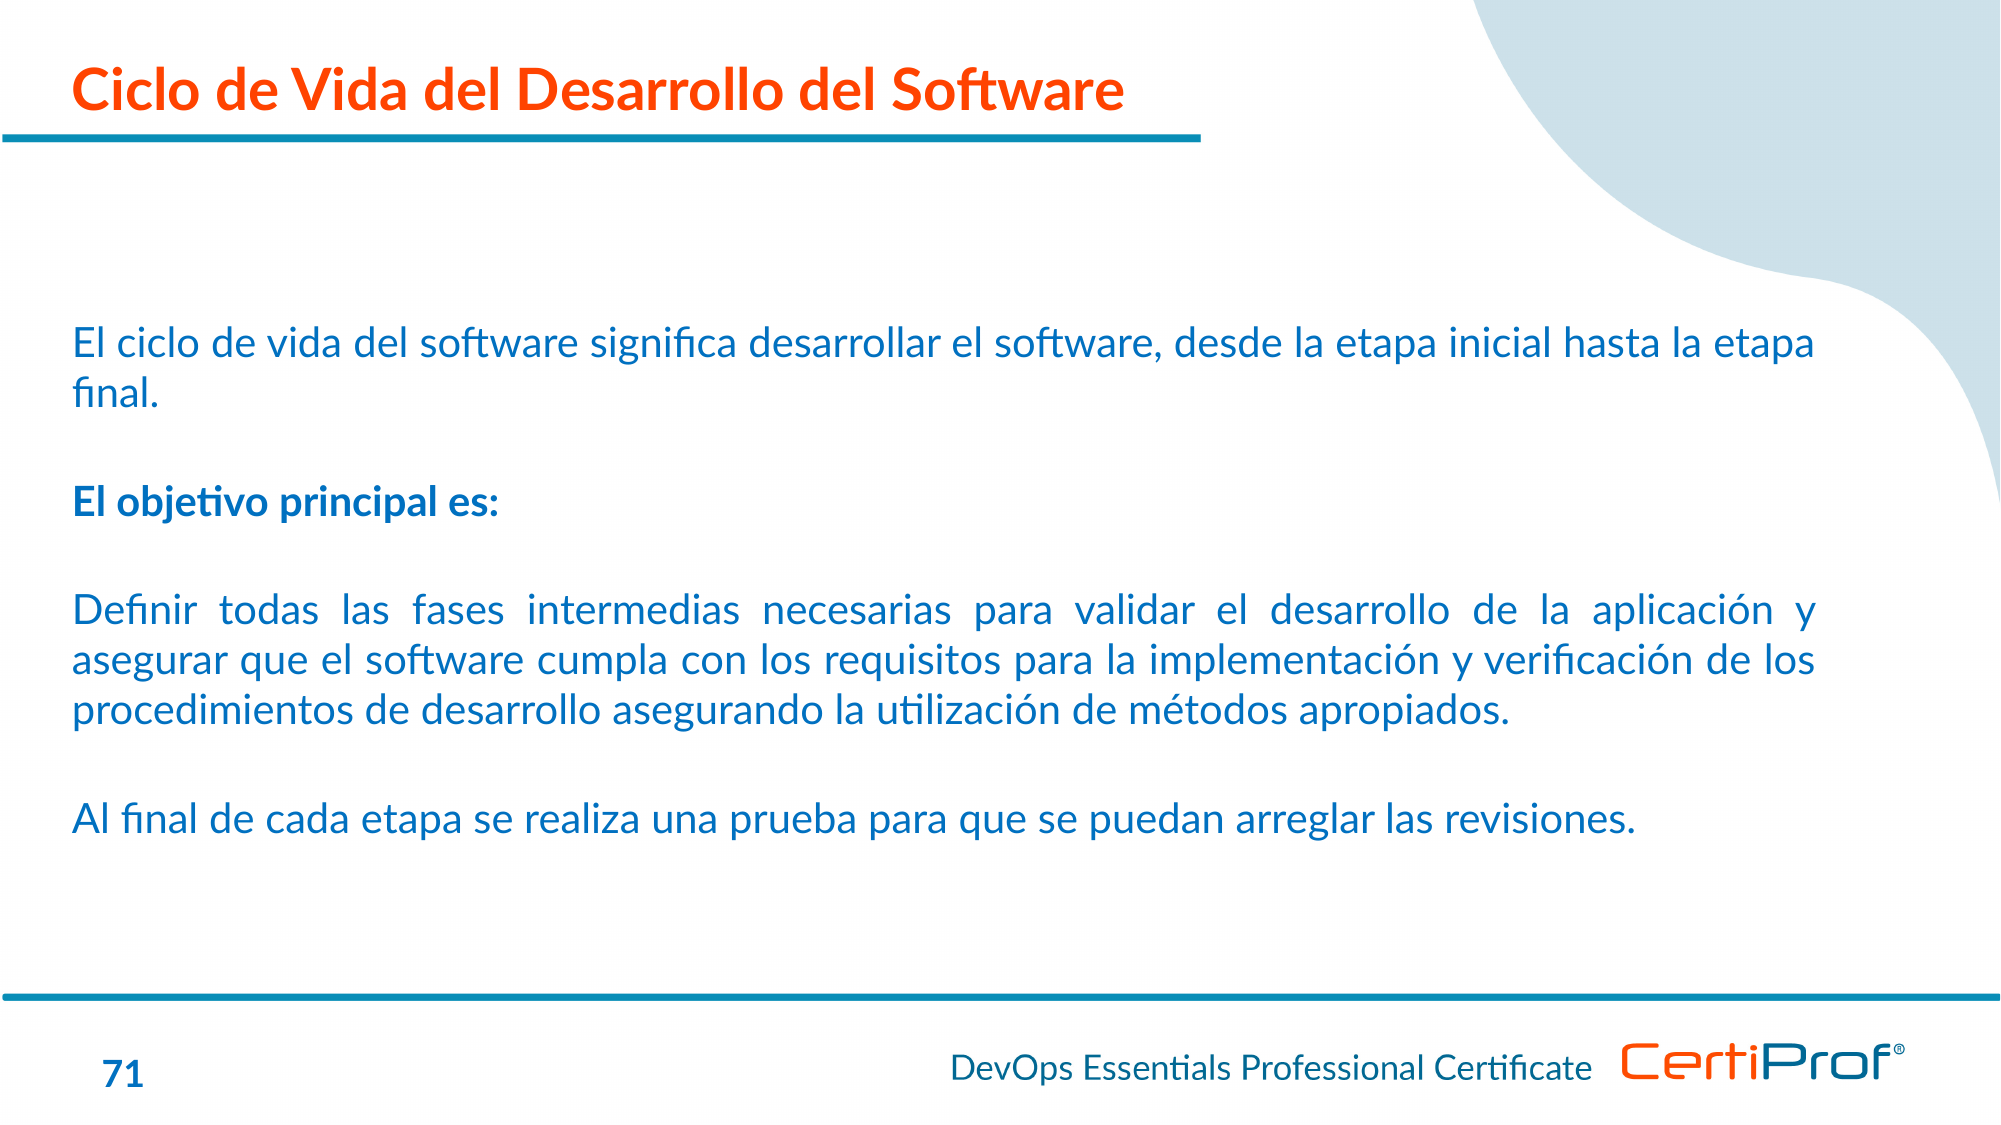

Ciclo de Vida del Desarrollo del Software
El ciclo de vida del software significa desarrollar el software, desde la etapa inicial hasta la etapa final.

El objetivo principal es:

Definir todas las fases intermedias necesarias para validar el desarrollo de la aplicación y asegurar que el software cumpla con los requisitos para la implementación y verificación de los procedimientos de desarrollo asegurando la utilización de métodos apropiados.

Al final de cada etapa se realiza una prueba para que se puedan arreglar las revisiones.